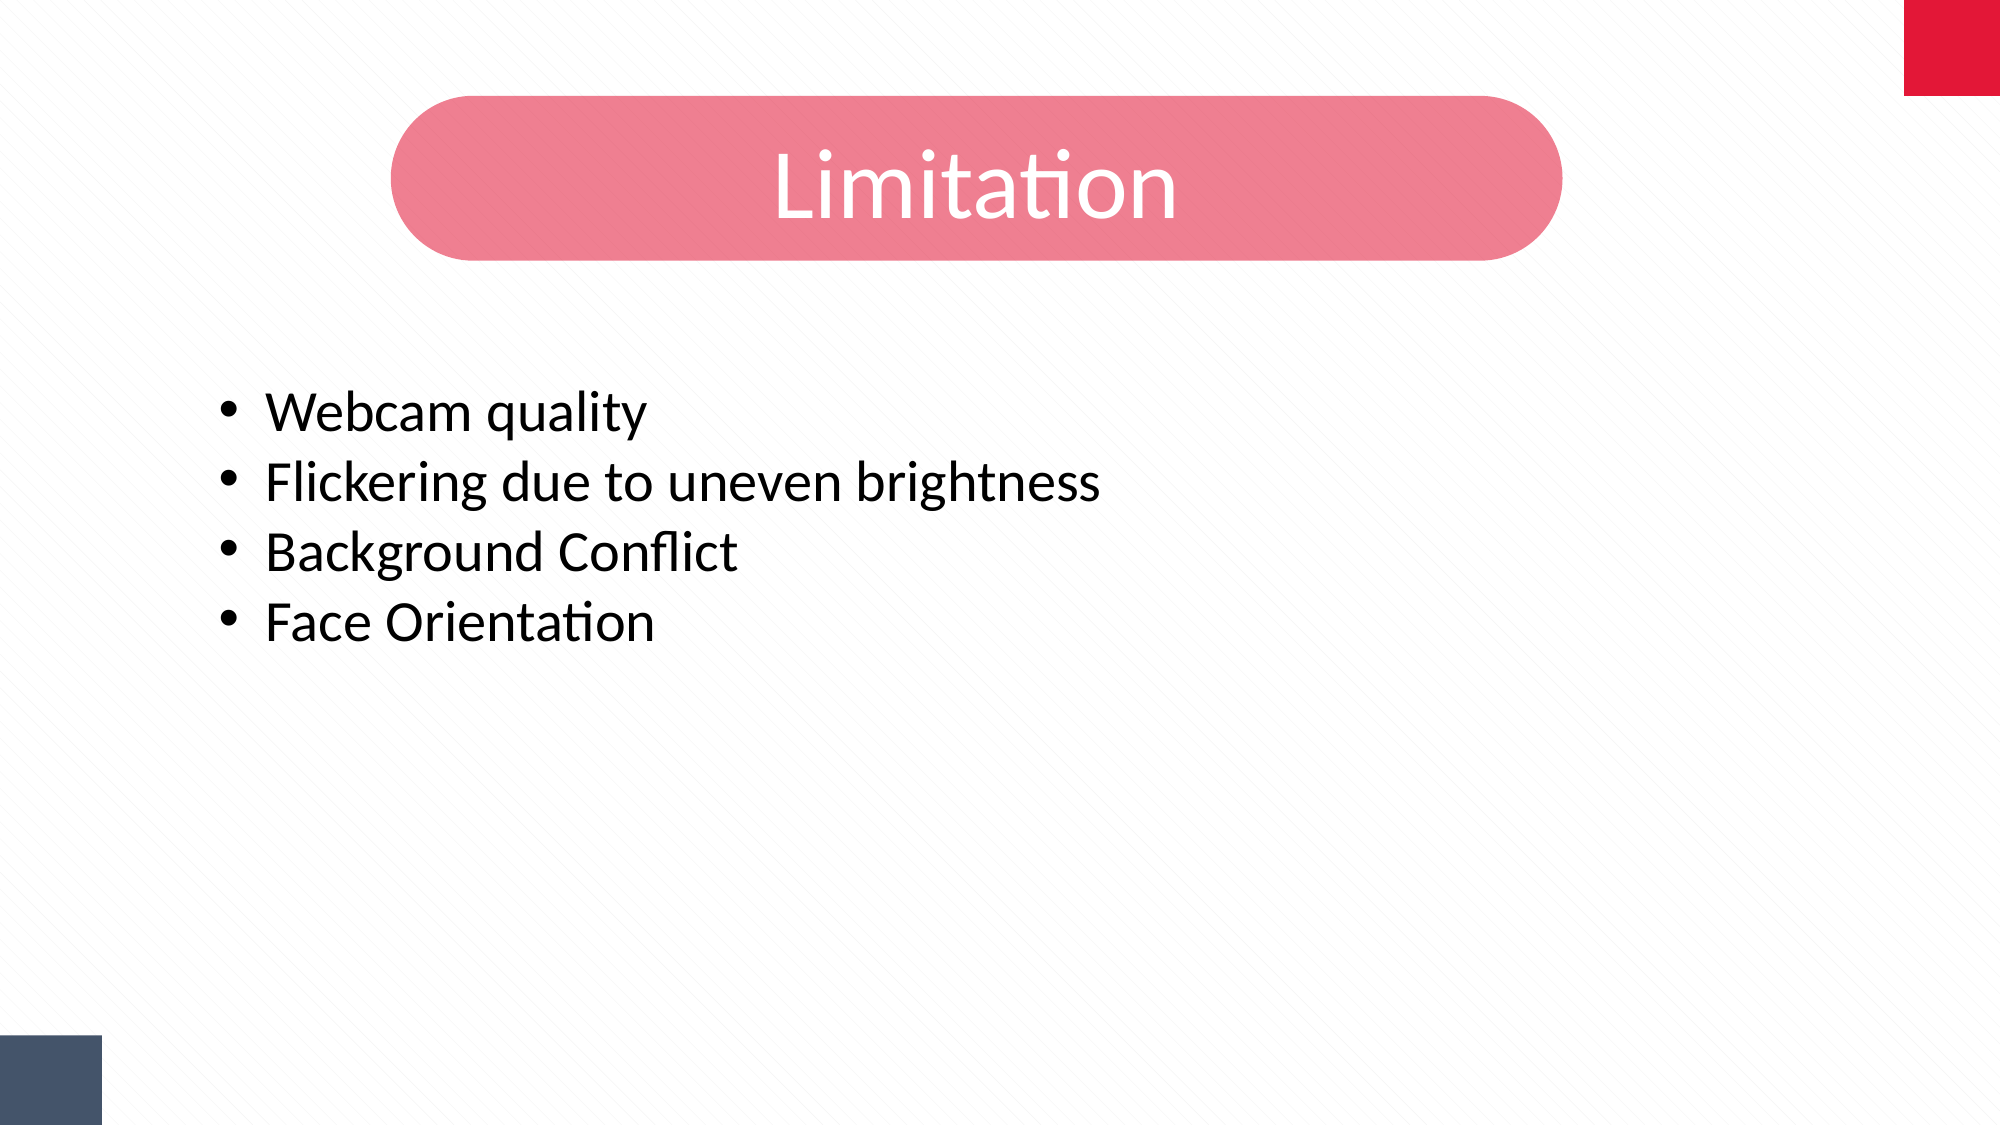

Limitation
Webcam quality
Flickering due to uneven brightness
Background Conflict
Face Orientation